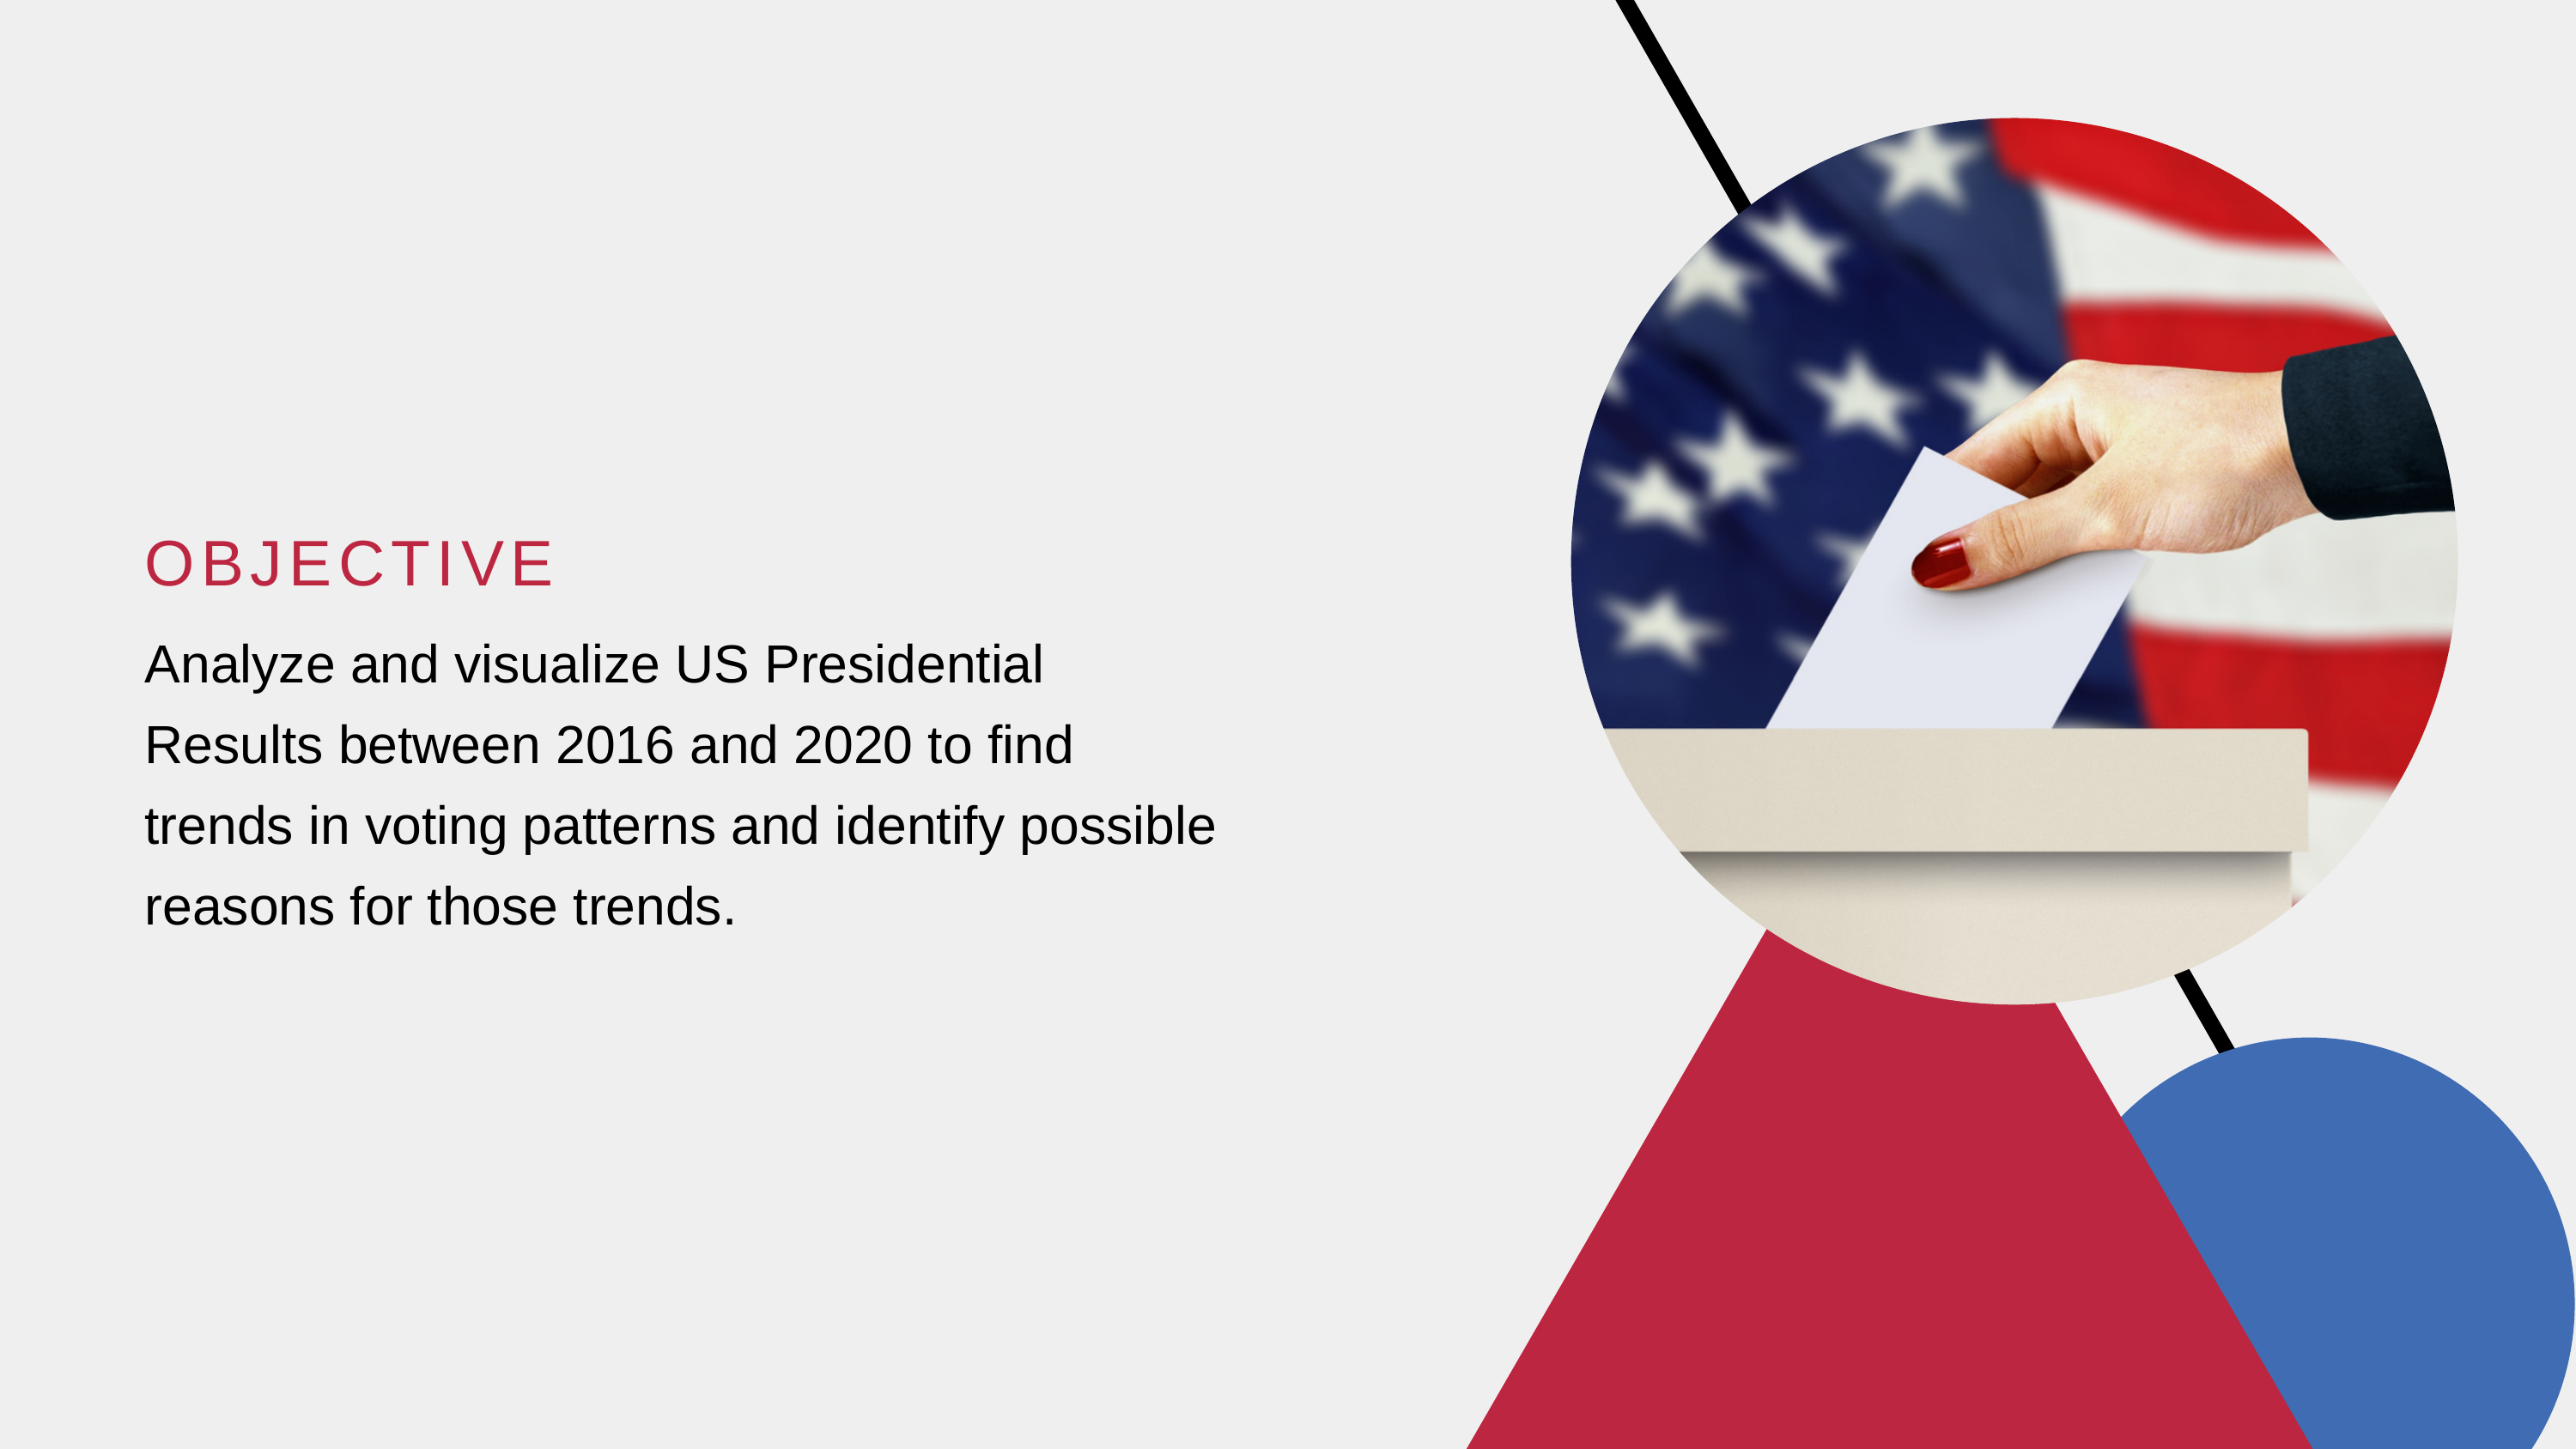

OBJECTIVE
Analyze and visualize US Presidential Results between 2016 and 2020 to find trends in voting patterns and identify possible reasons for those trends.